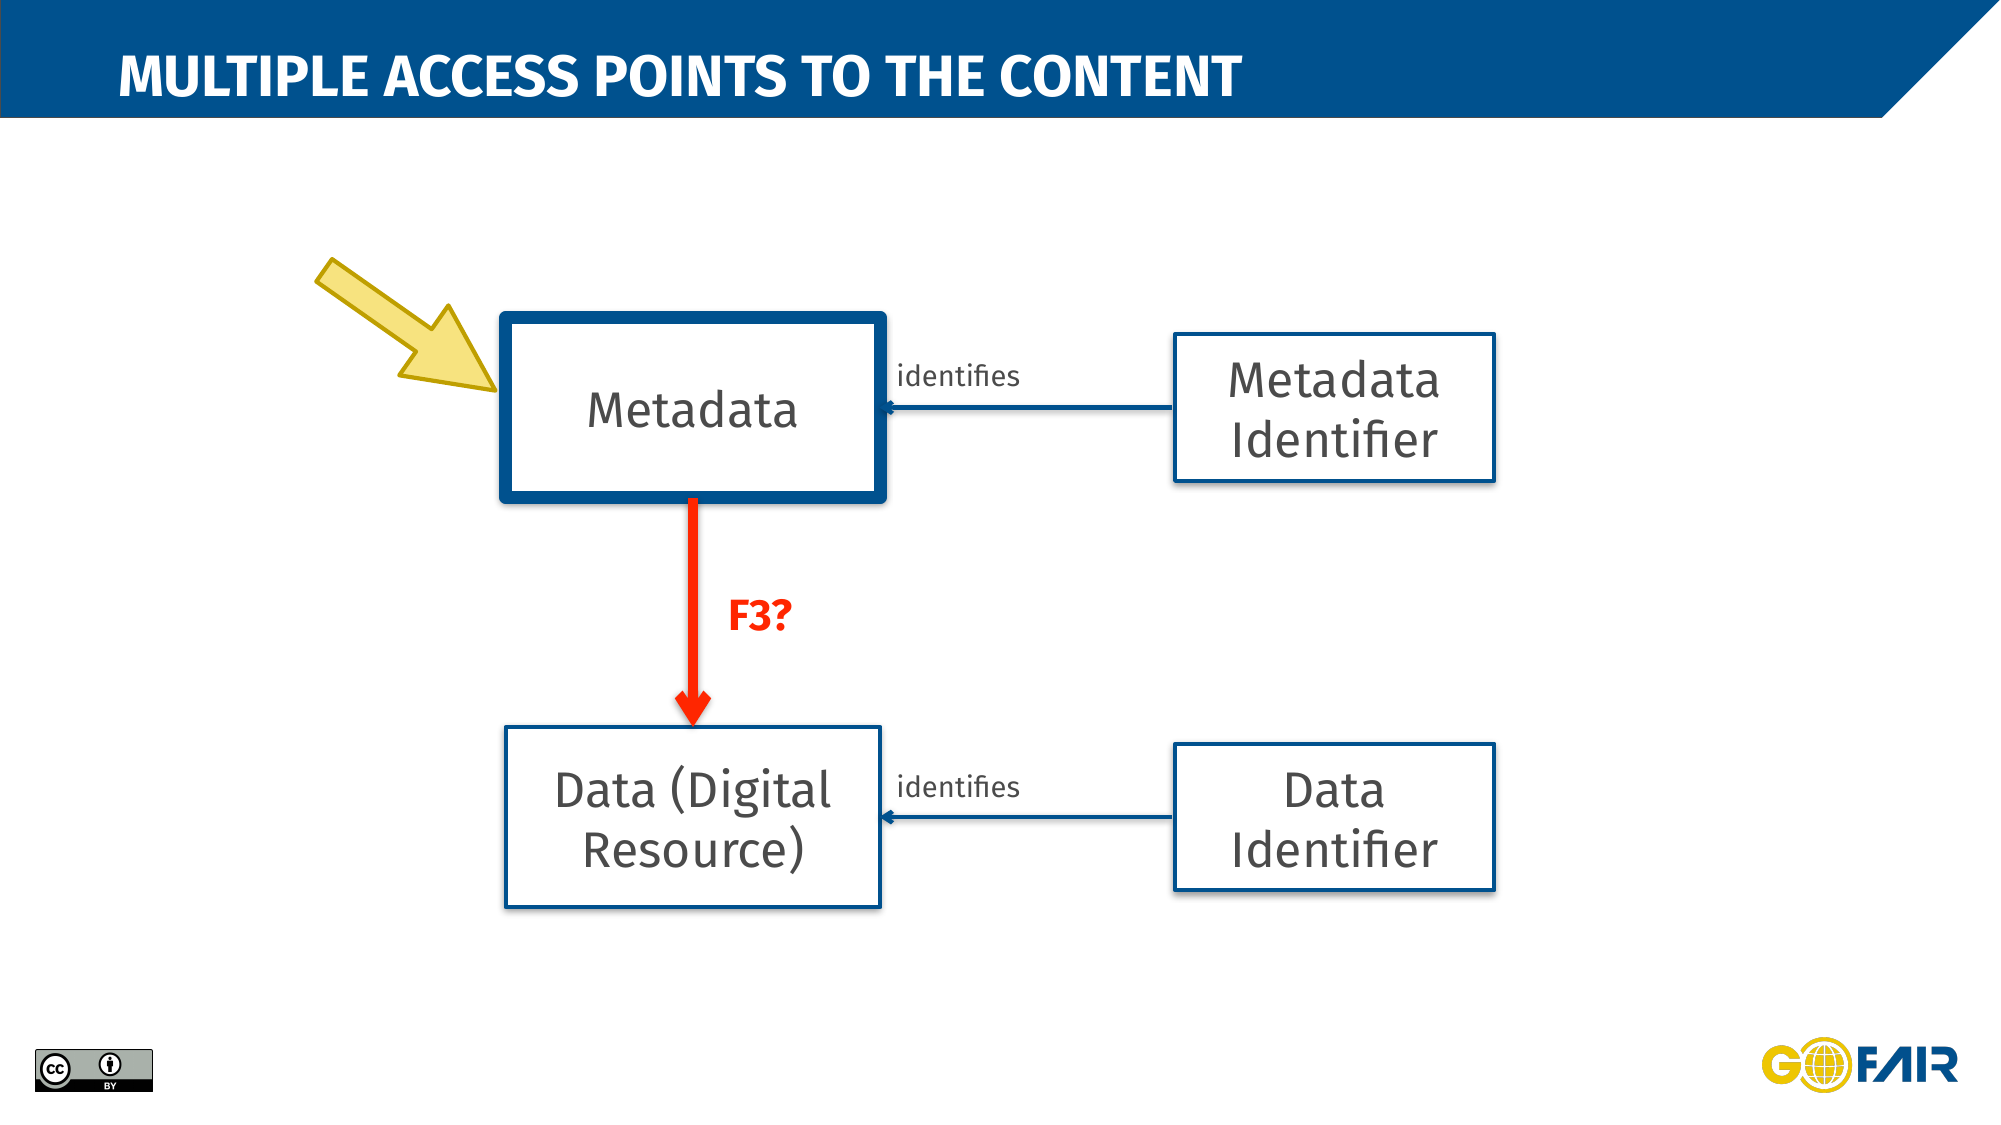

# Multiple access points to the content

Metadata
Metadata Identifier
identifies

F3?
Data (Digital Resource)
Data Identifier
identifies